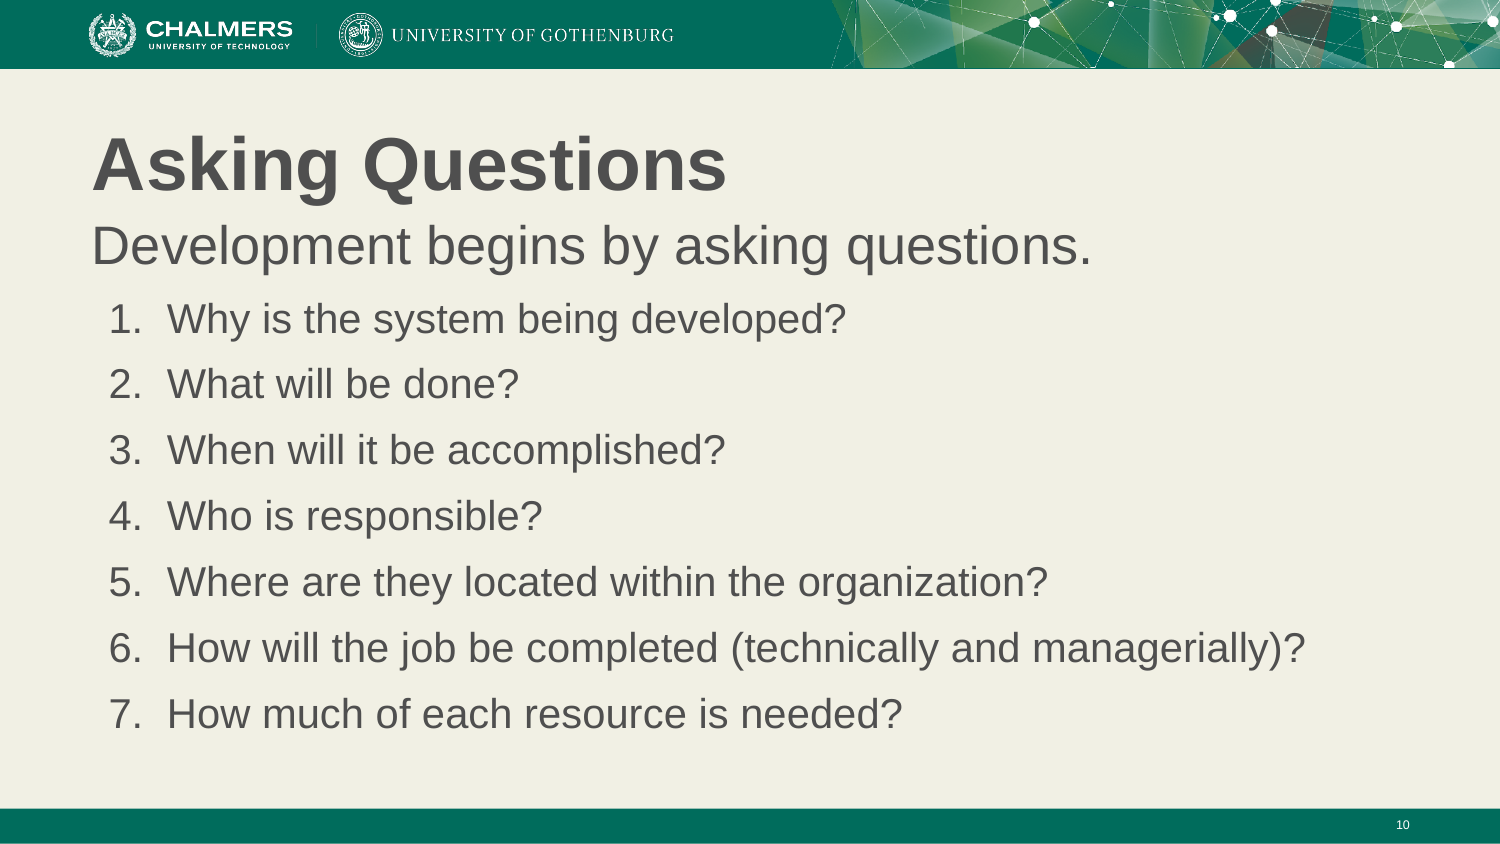

# Asking Questions
Development begins by asking questions.
Why is the system being developed?
What will be done?
When will it be accomplished?
Who is responsible?
Where are they located within the organization?
How will the job be completed (technically and managerially)?
How much of each resource is needed?
10